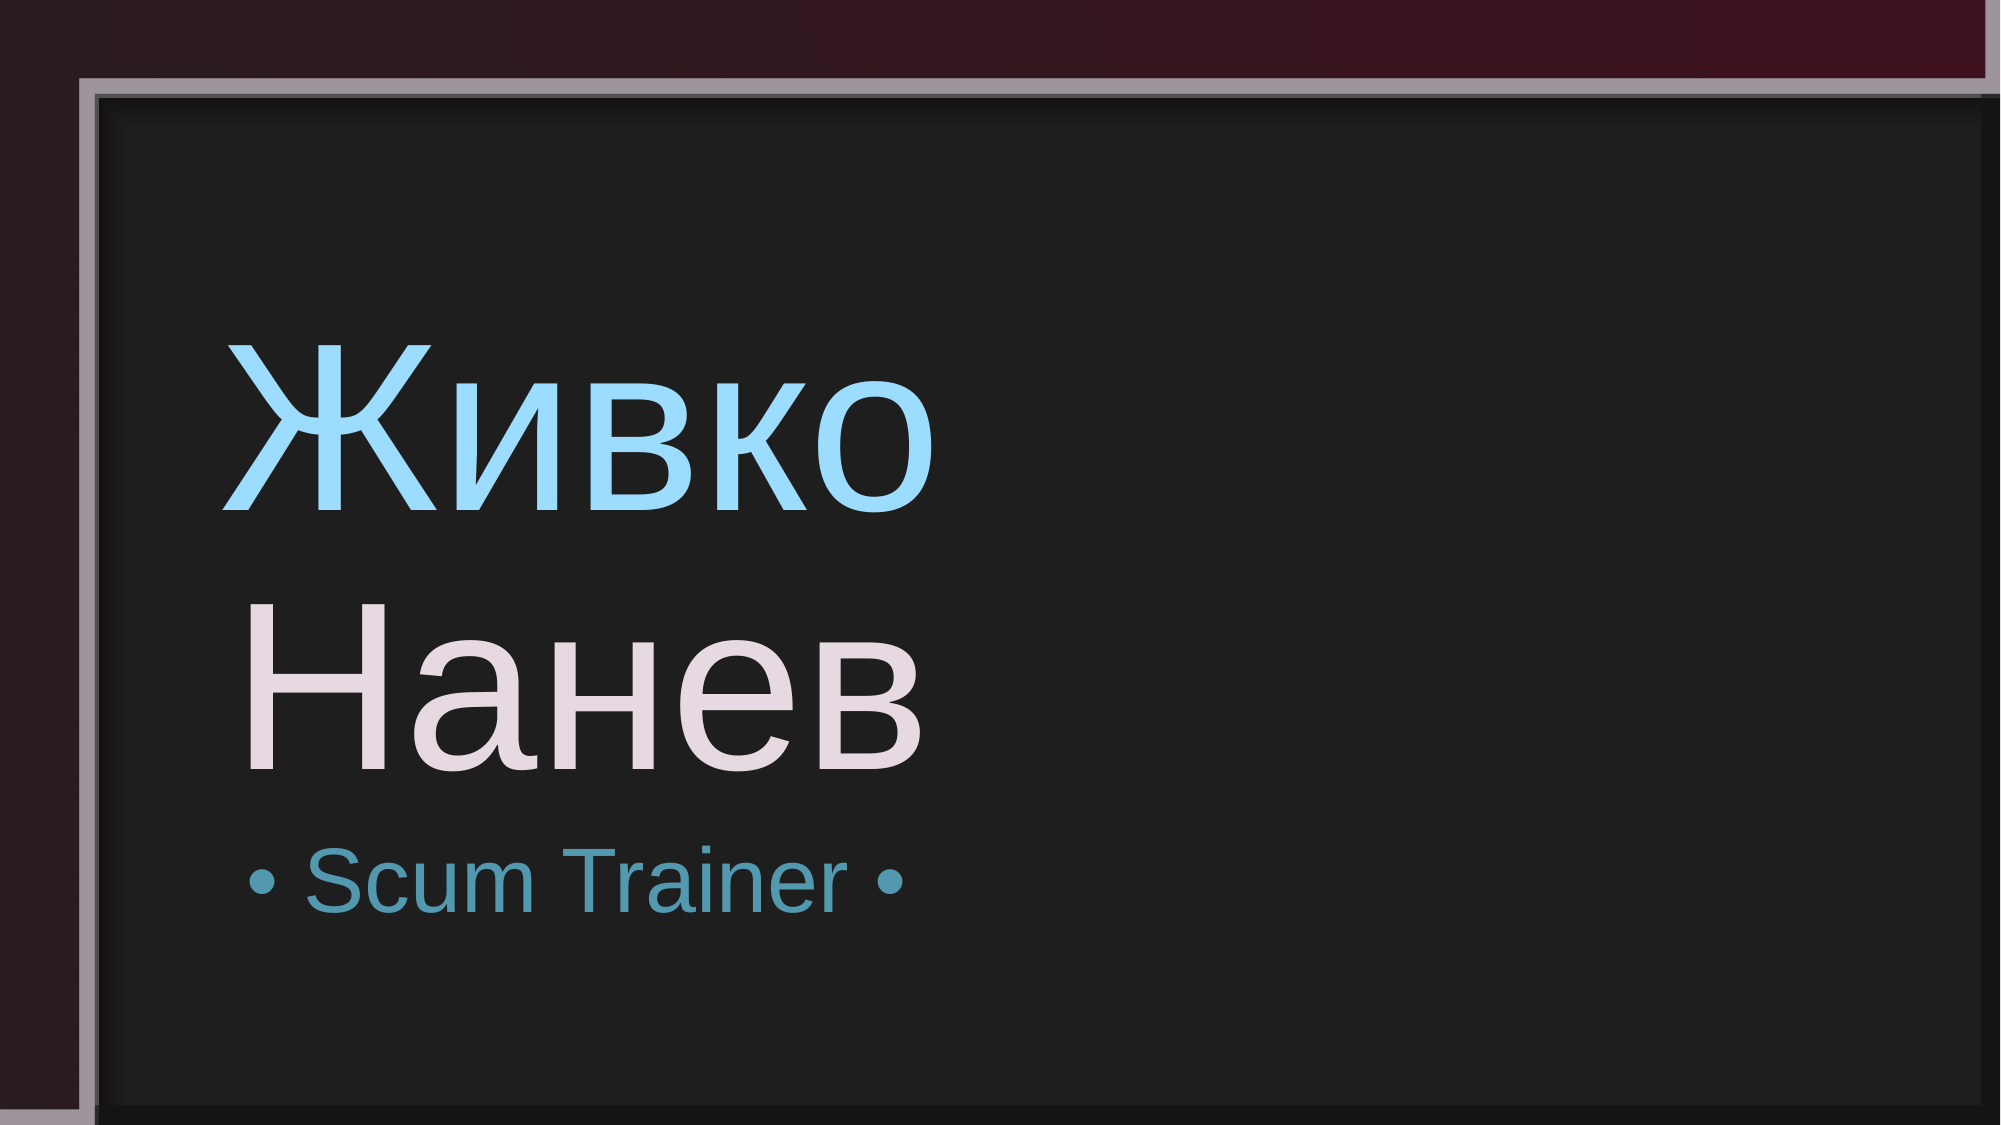

# Живко Нанев
• Scum Trainer •